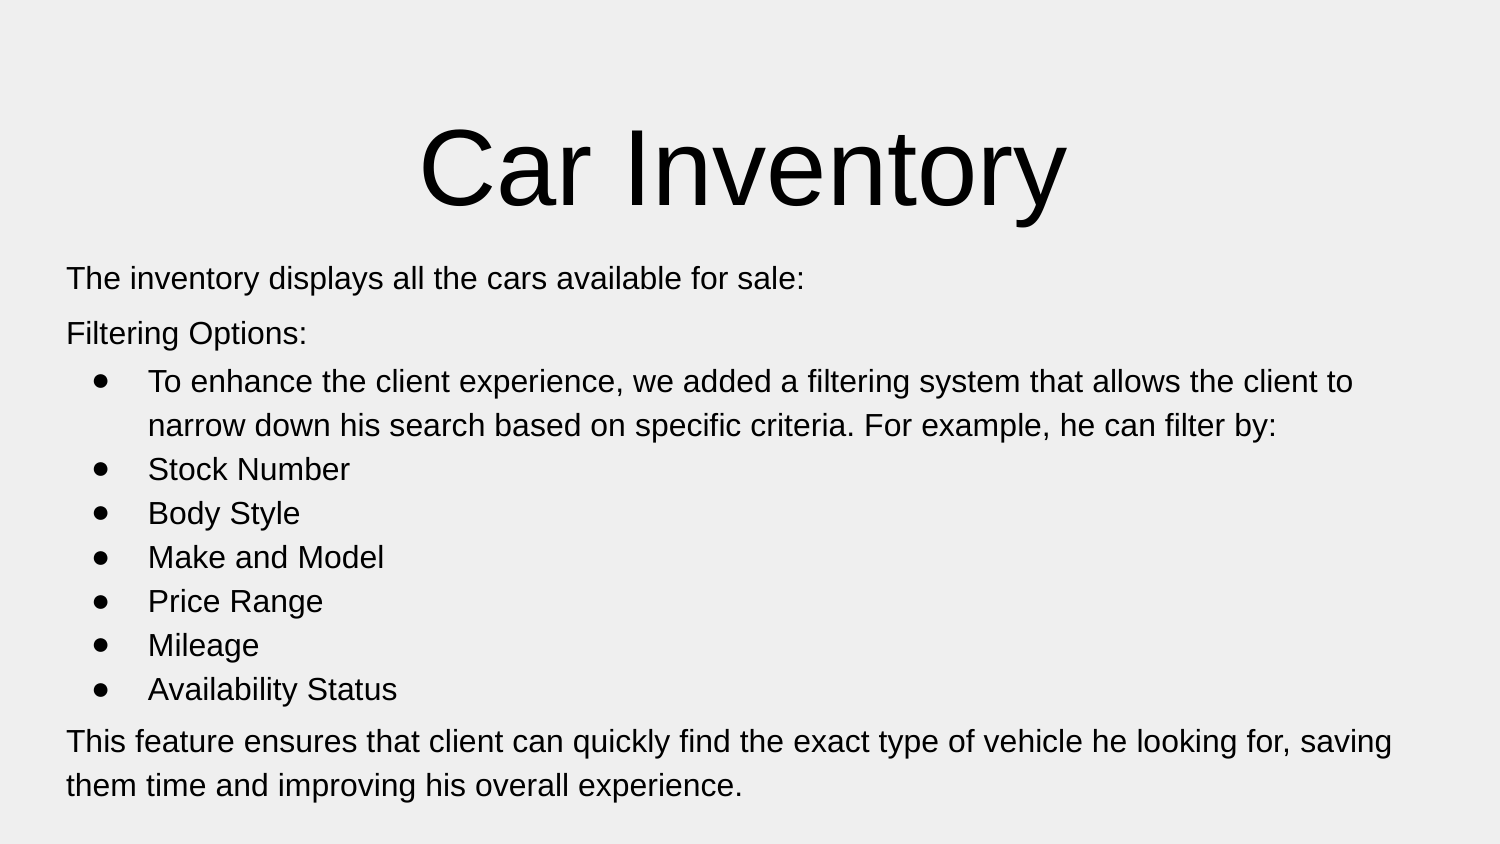

# Car Inventory
The inventory displays all the cars available for sale:
Filtering Options:
To enhance the client experience, we added a filtering system that allows the client to narrow down his search based on specific criteria. For example, he can filter by:
Stock Number
Body Style
Make and Model
Price Range
Mileage
Availability Status
This feature ensures that client can quickly find the exact type of vehicle he looking for, saving them time and improving his overall experience.